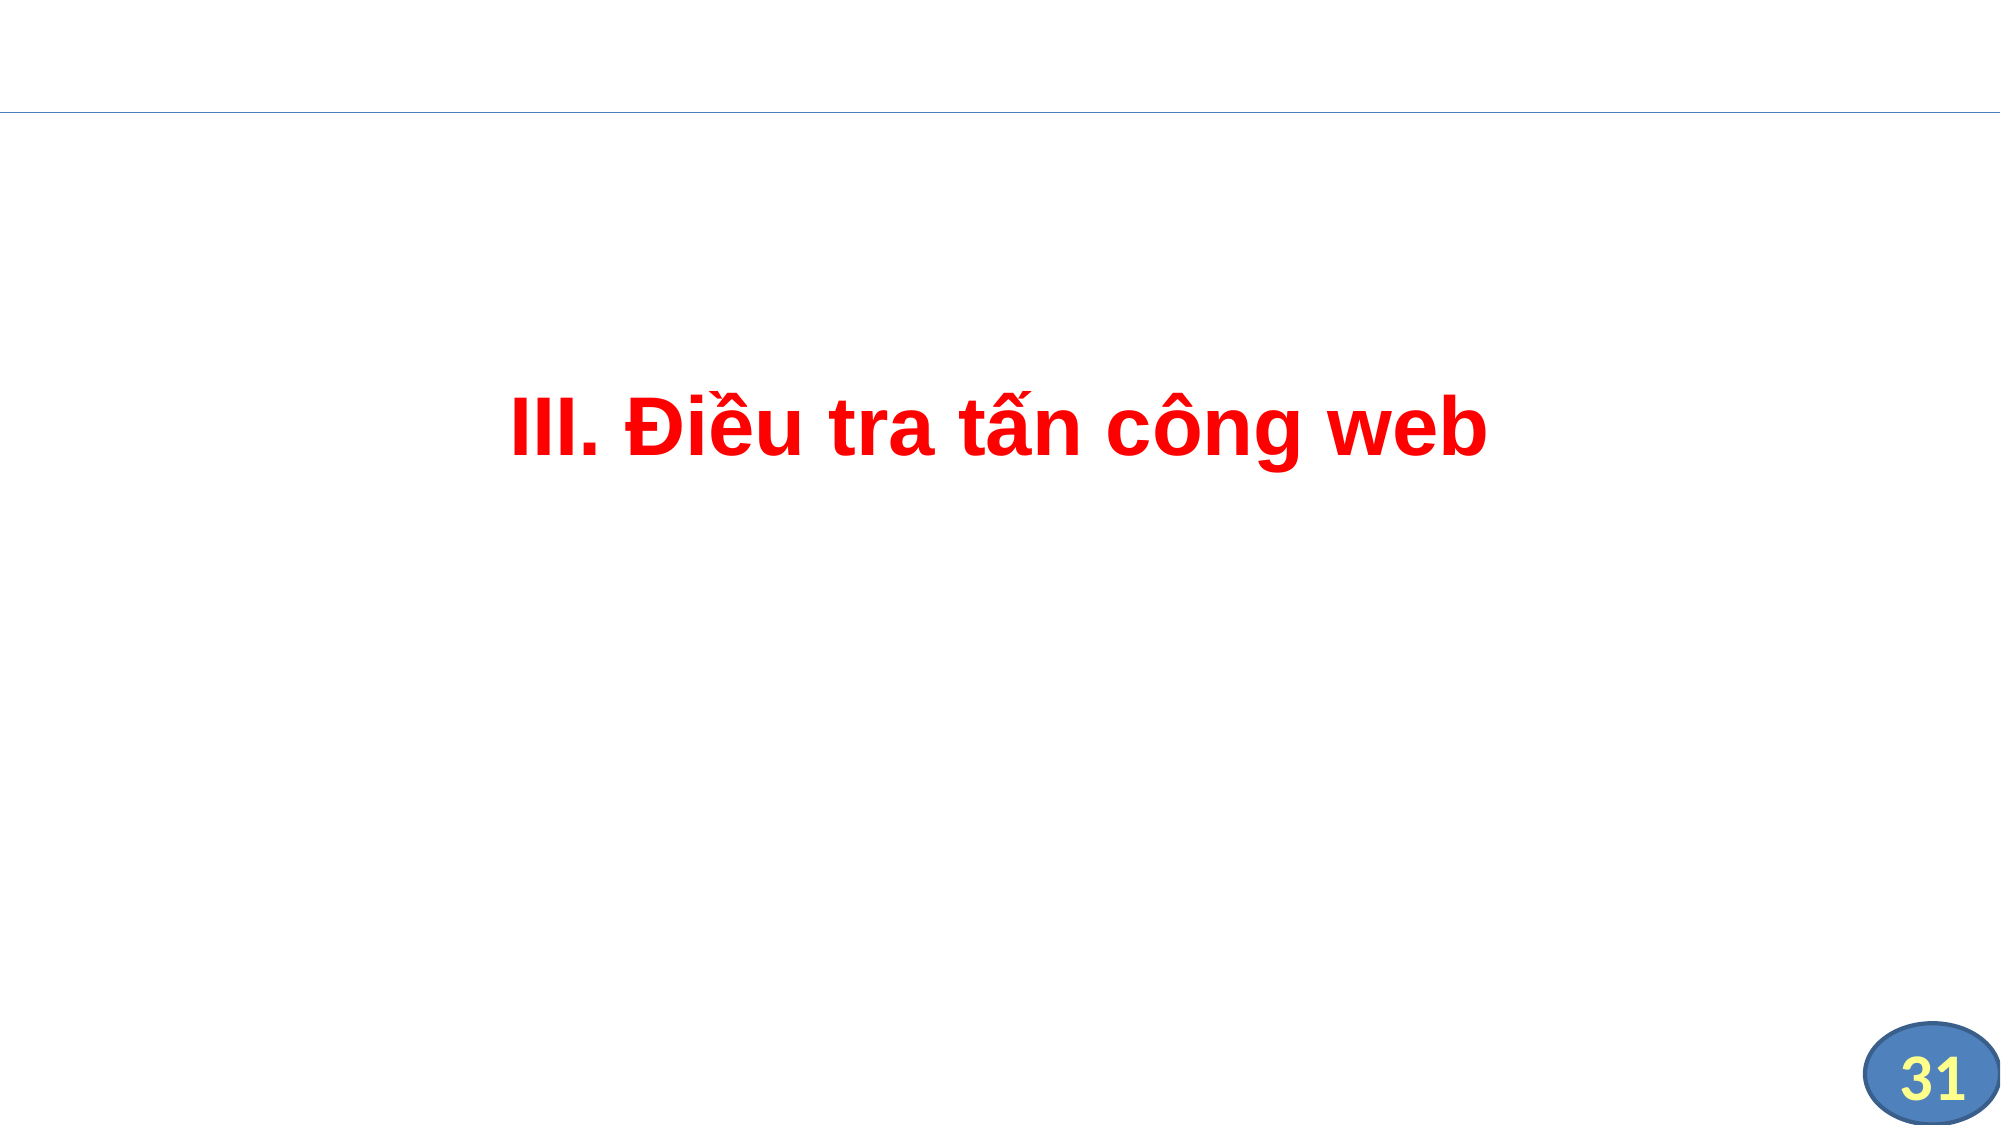

# III. Điều tra tấn công web
31